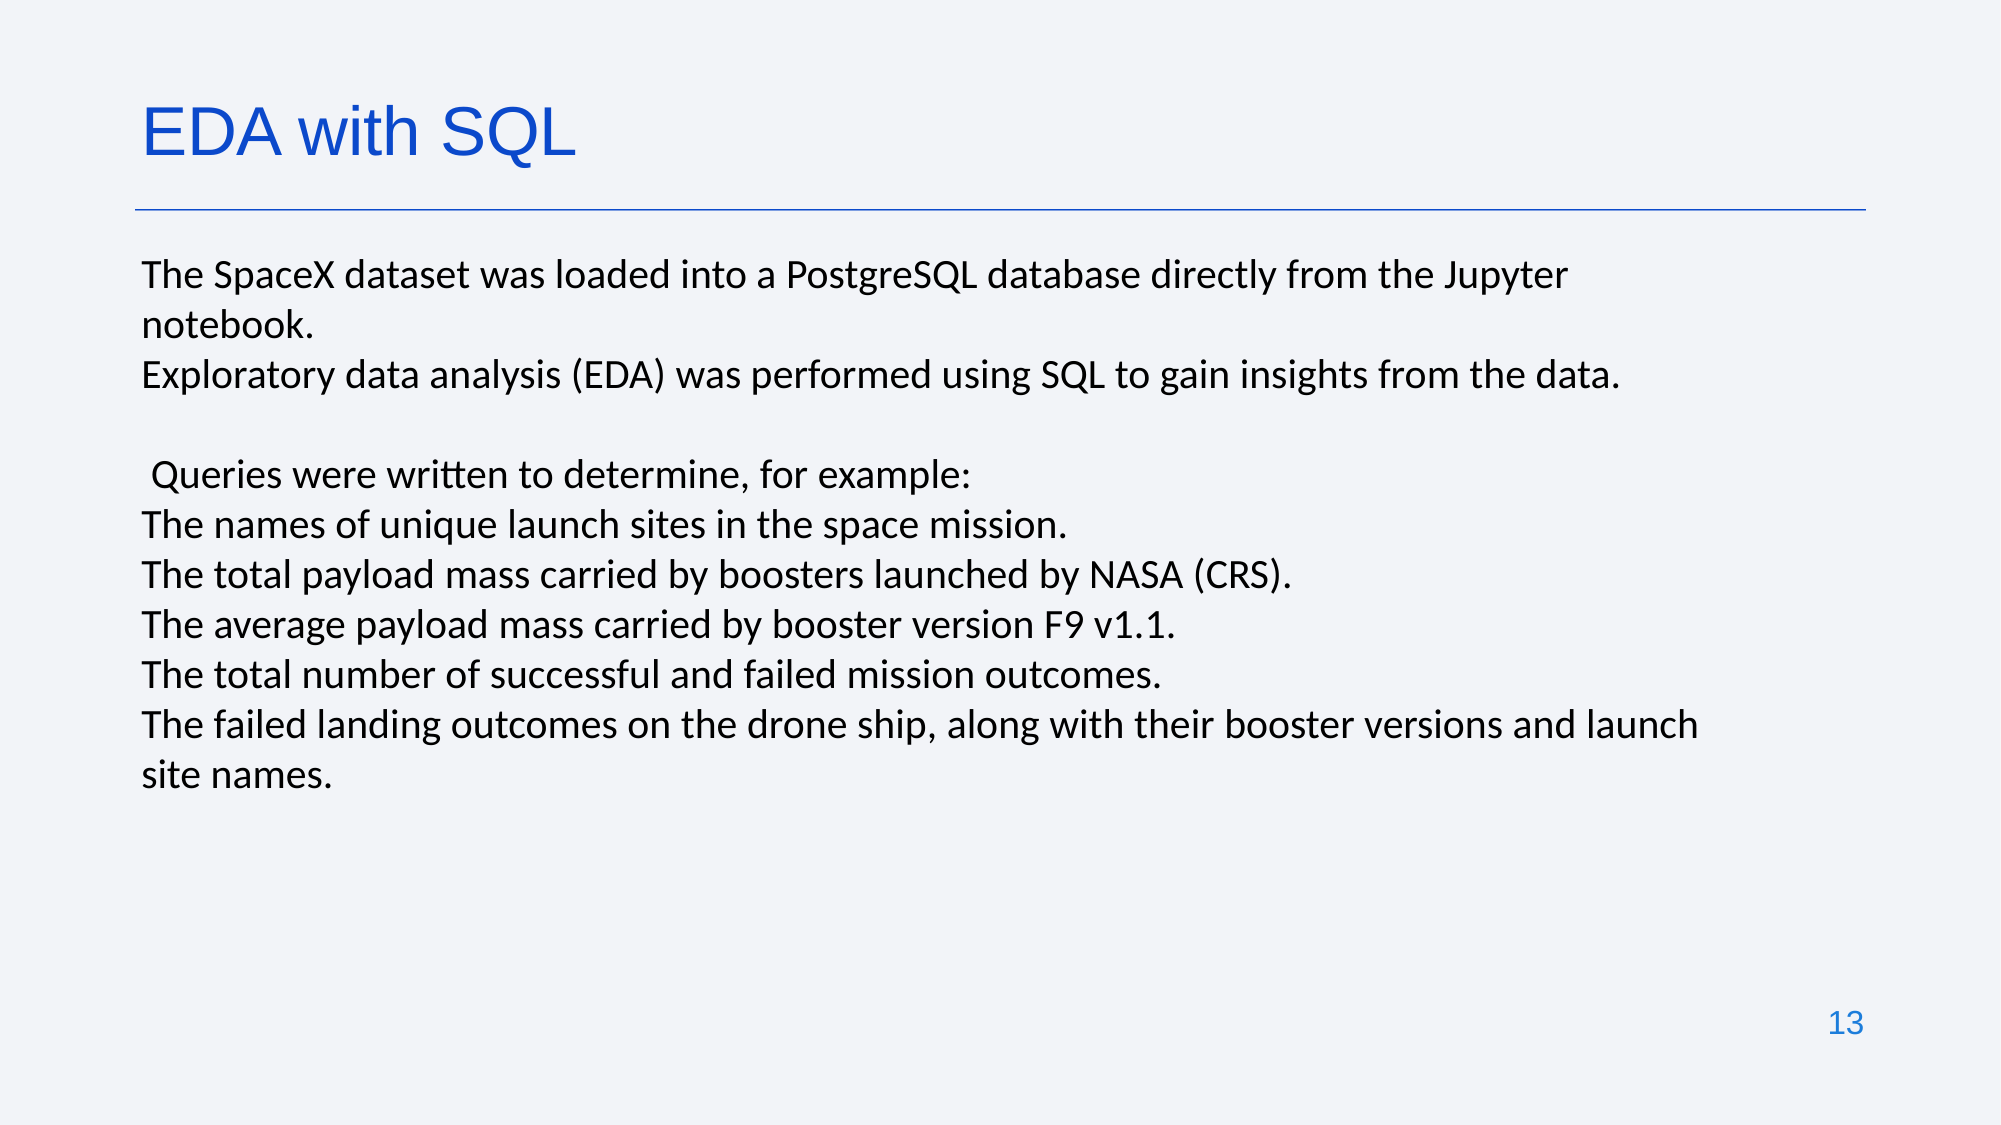

EDA with SQL
The SpaceX dataset was loaded into a PostgreSQL database directly from the Jupyter notebook.
Exploratory data analysis (EDA) was performed using SQL to gain insights from the data.

 Queries were written to determine, for example:
The names of unique launch sites in the space mission.
The total payload mass carried by boosters launched by NASA (CRS).
The average payload mass carried by booster version F9 v1.1.
The total number of successful and failed mission outcomes.
The failed landing outcomes on the drone ship, along with their booster versions and launch site names.

13